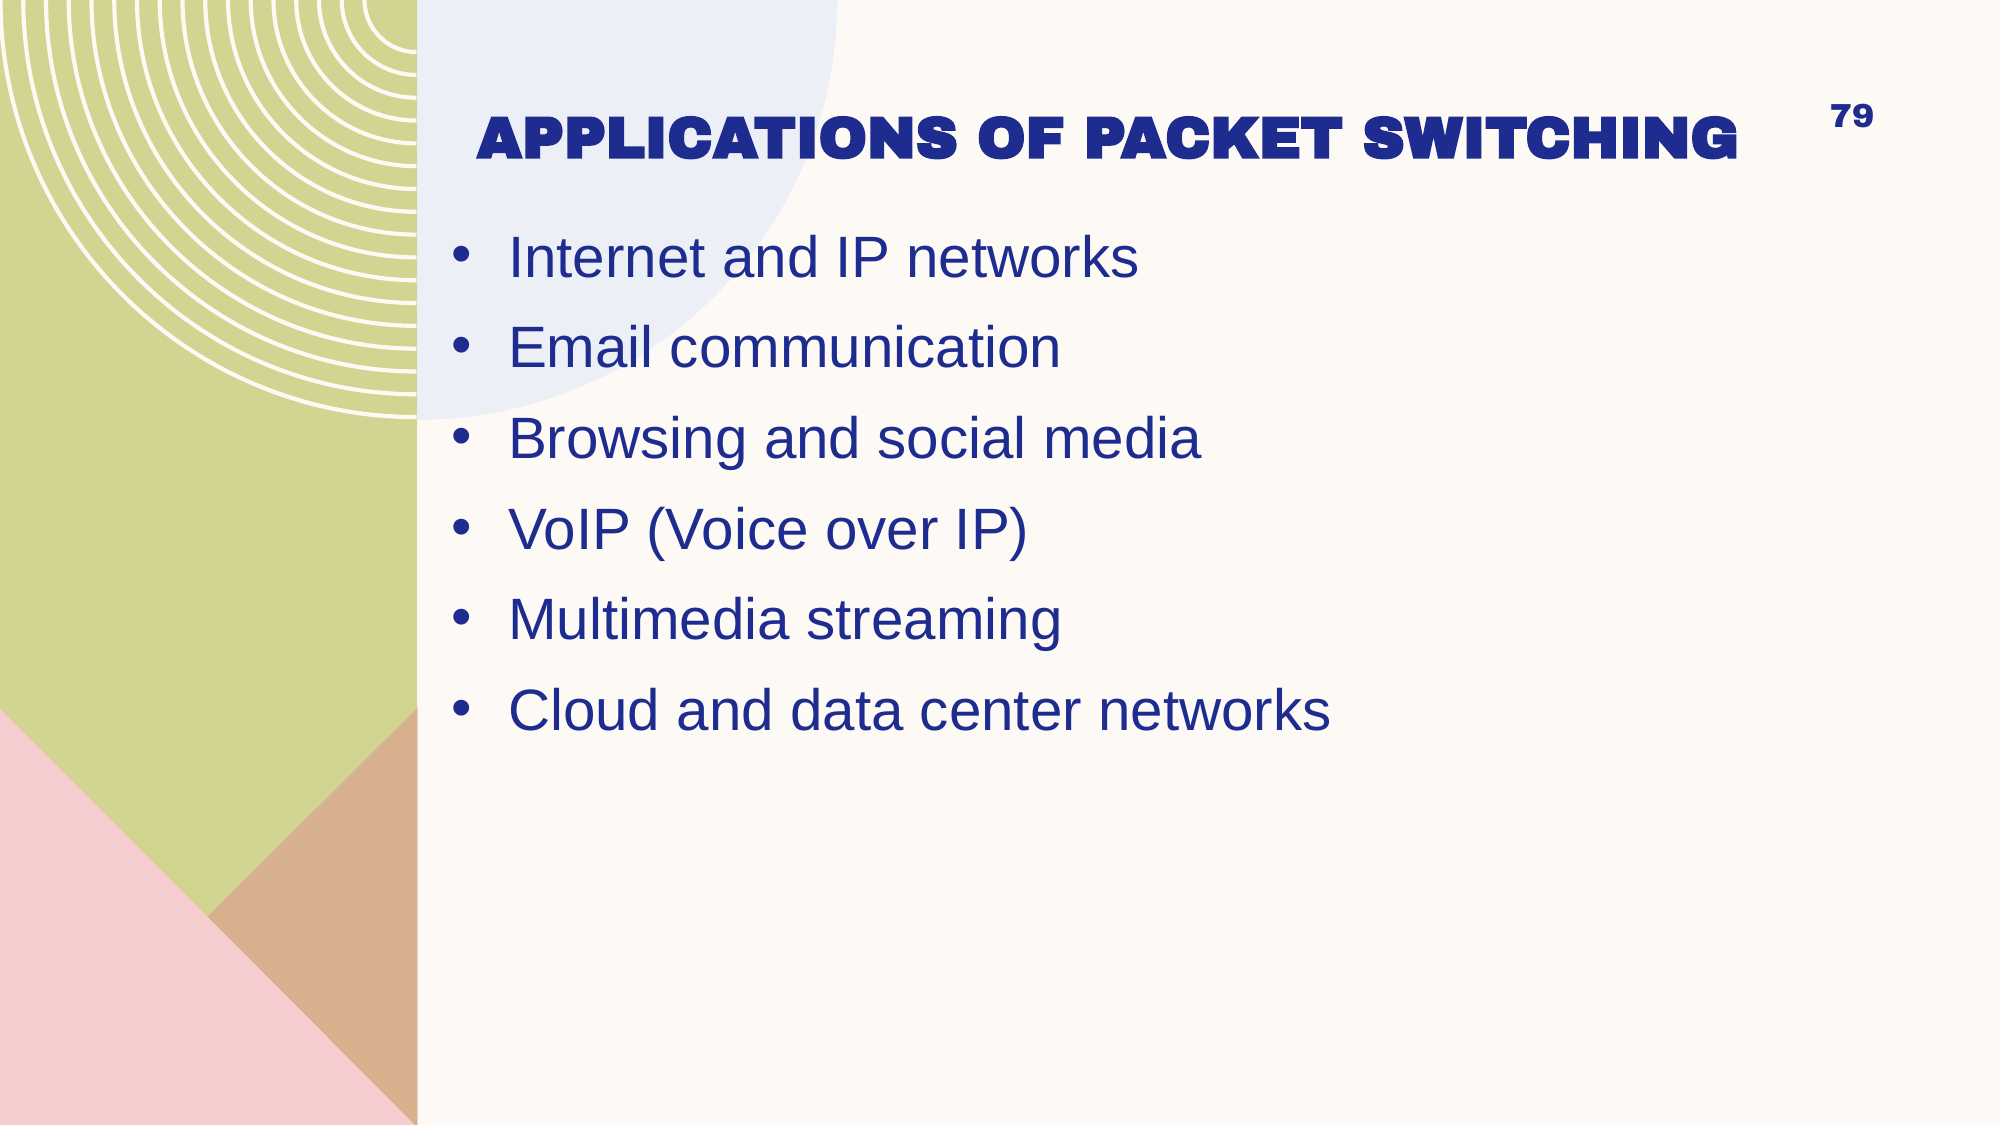

79
# Applications of Packet Switching
Internet and IP networks
Email communication
Browsing and social media
VoIP (Voice over IP)
Multimedia streaming
Cloud and data center networks